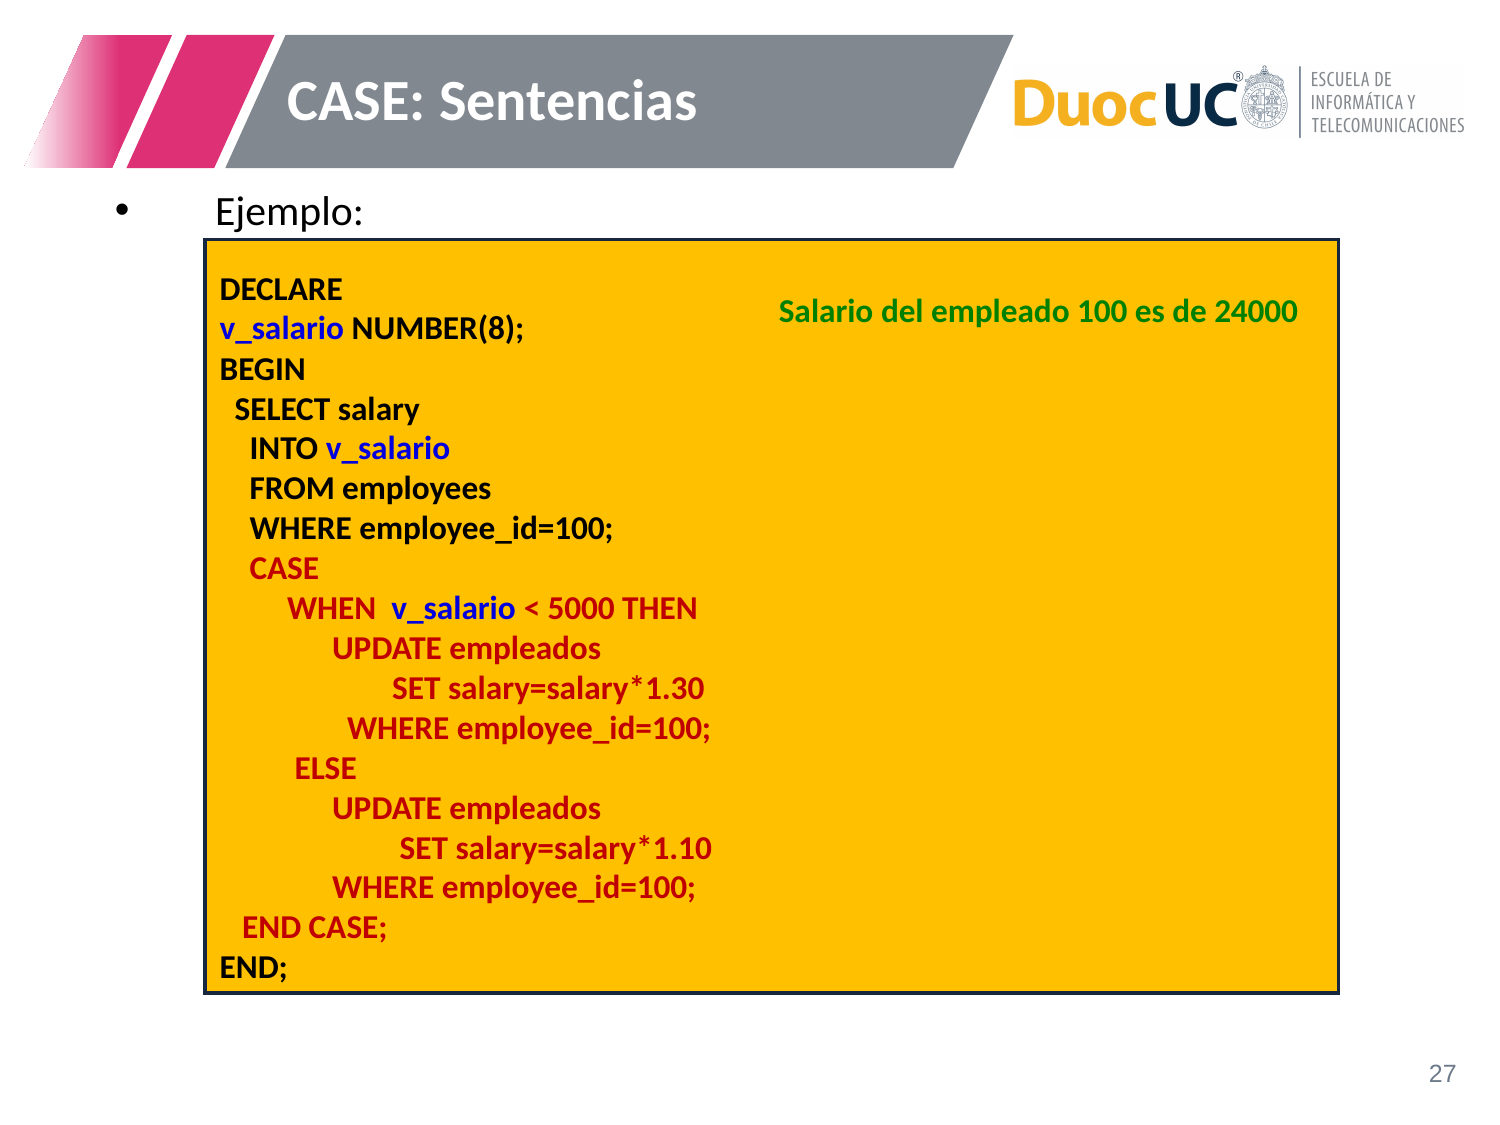

# CASE: Sentencias
Ejemplo:

DECLARE
v_salario NUMBER(8);
BEGIN
  SELECT salary
    INTO v_salario
    FROM employees
    WHERE employee_id=100;
    CASE
         WHEN  v_salario < 5000 THEN
               UPDATE empleados
                       SET salary=salary*1.30
                 WHERE employee_id=100;
          ELSE
               UPDATE empleados
                        SET salary=salary*1.10
               WHERE employee_id=100;
   END CASE;
END;
Salario del empleado 100 es de 24000